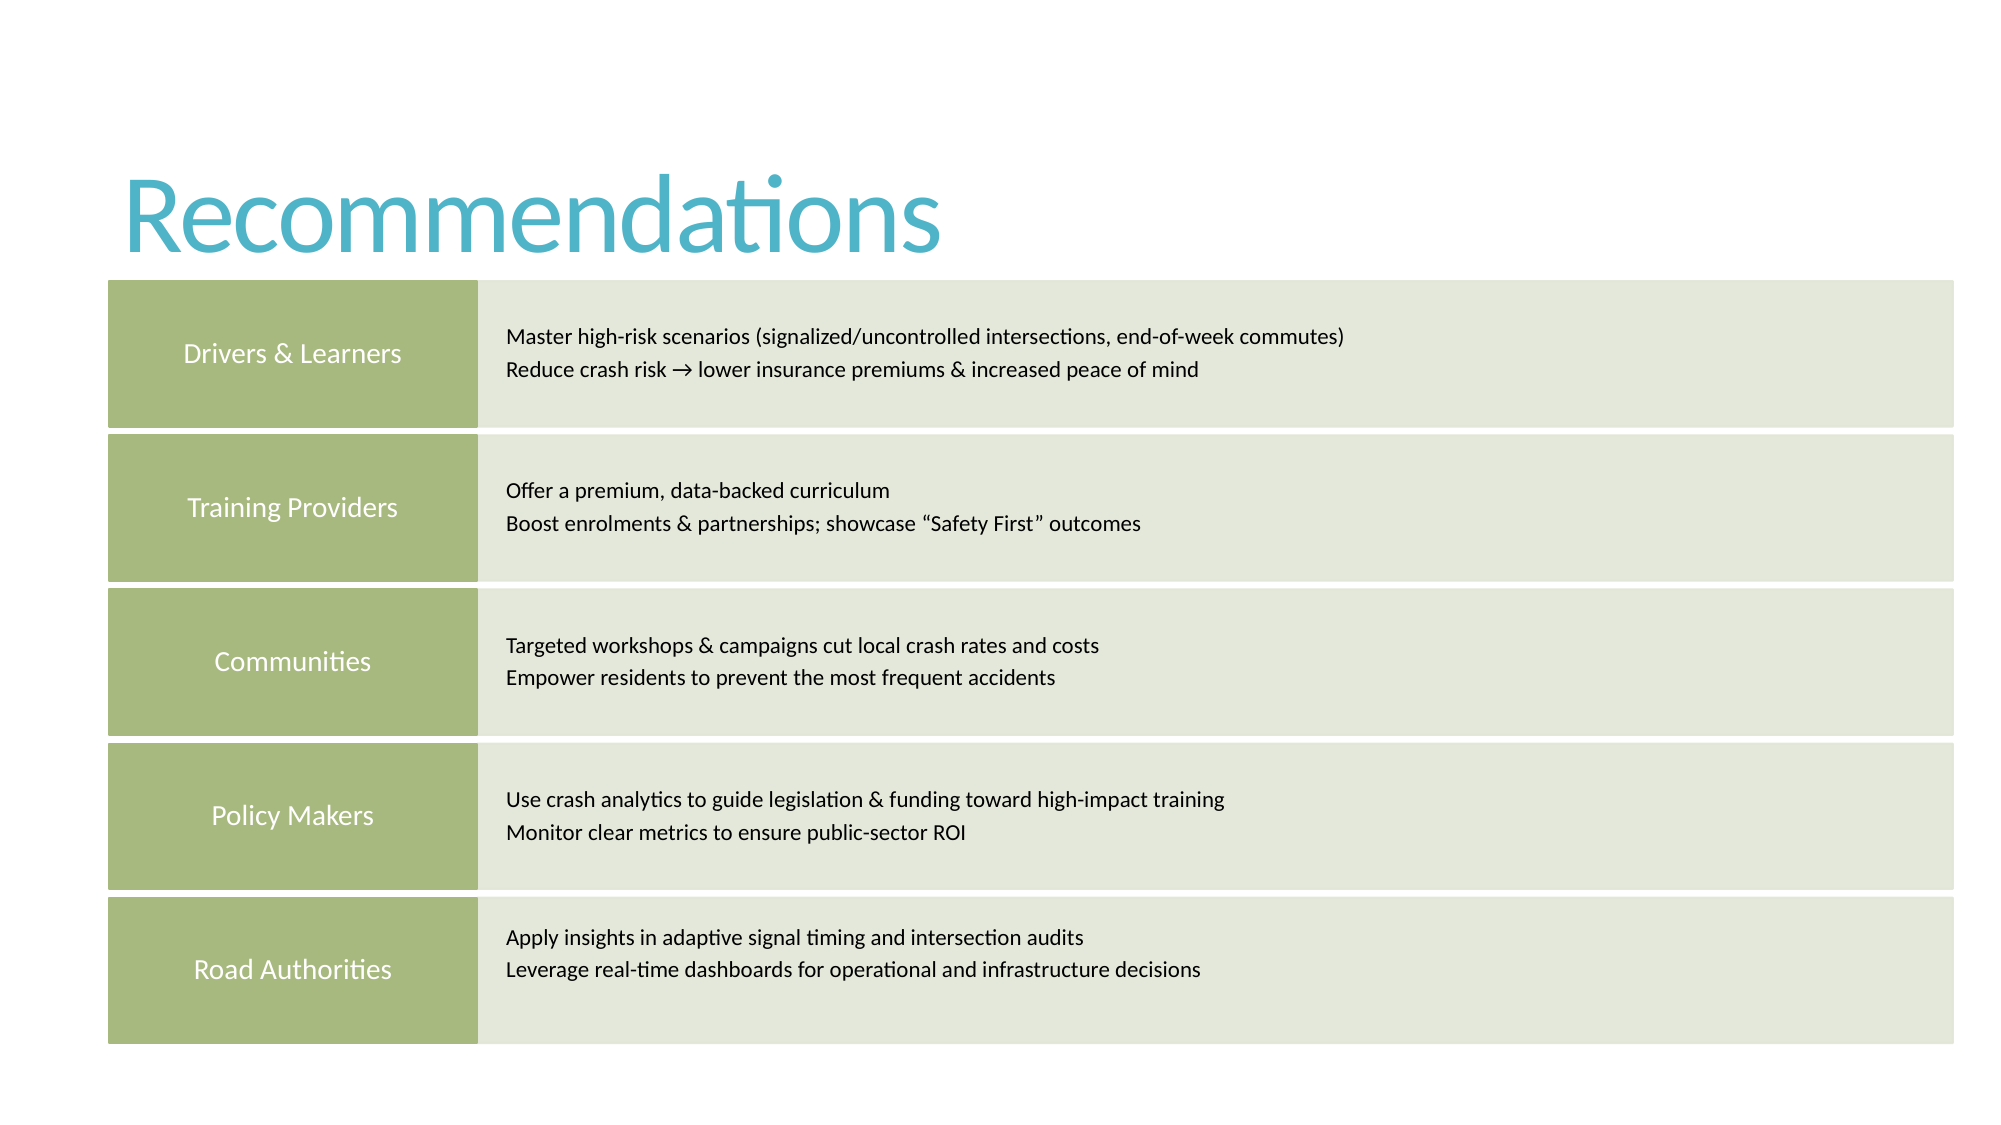

# Recommendations
Master high-risk scenarios (signalized/uncontrolled intersections, end-of-week commutes)
Reduce crash risk → lower insurance premiums & increased peace of mind
Drivers & Learners
Offer a premium, data-backed curriculum
Boost enrolments & partnerships; showcase “Safety First” outcomes
Training Providers
Targeted workshops & campaigns cut local crash rates and costs
Empower residents to prevent the most frequent accidents
Communities
Use crash analytics to guide legislation & funding toward high-impact training
Monitor clear metrics to ensure public-sector ROI
Policy Makers
Apply insights in adaptive signal timing and intersection audits
Leverage real-time dashboards for operational and infrastructure decisions

Road Authorities